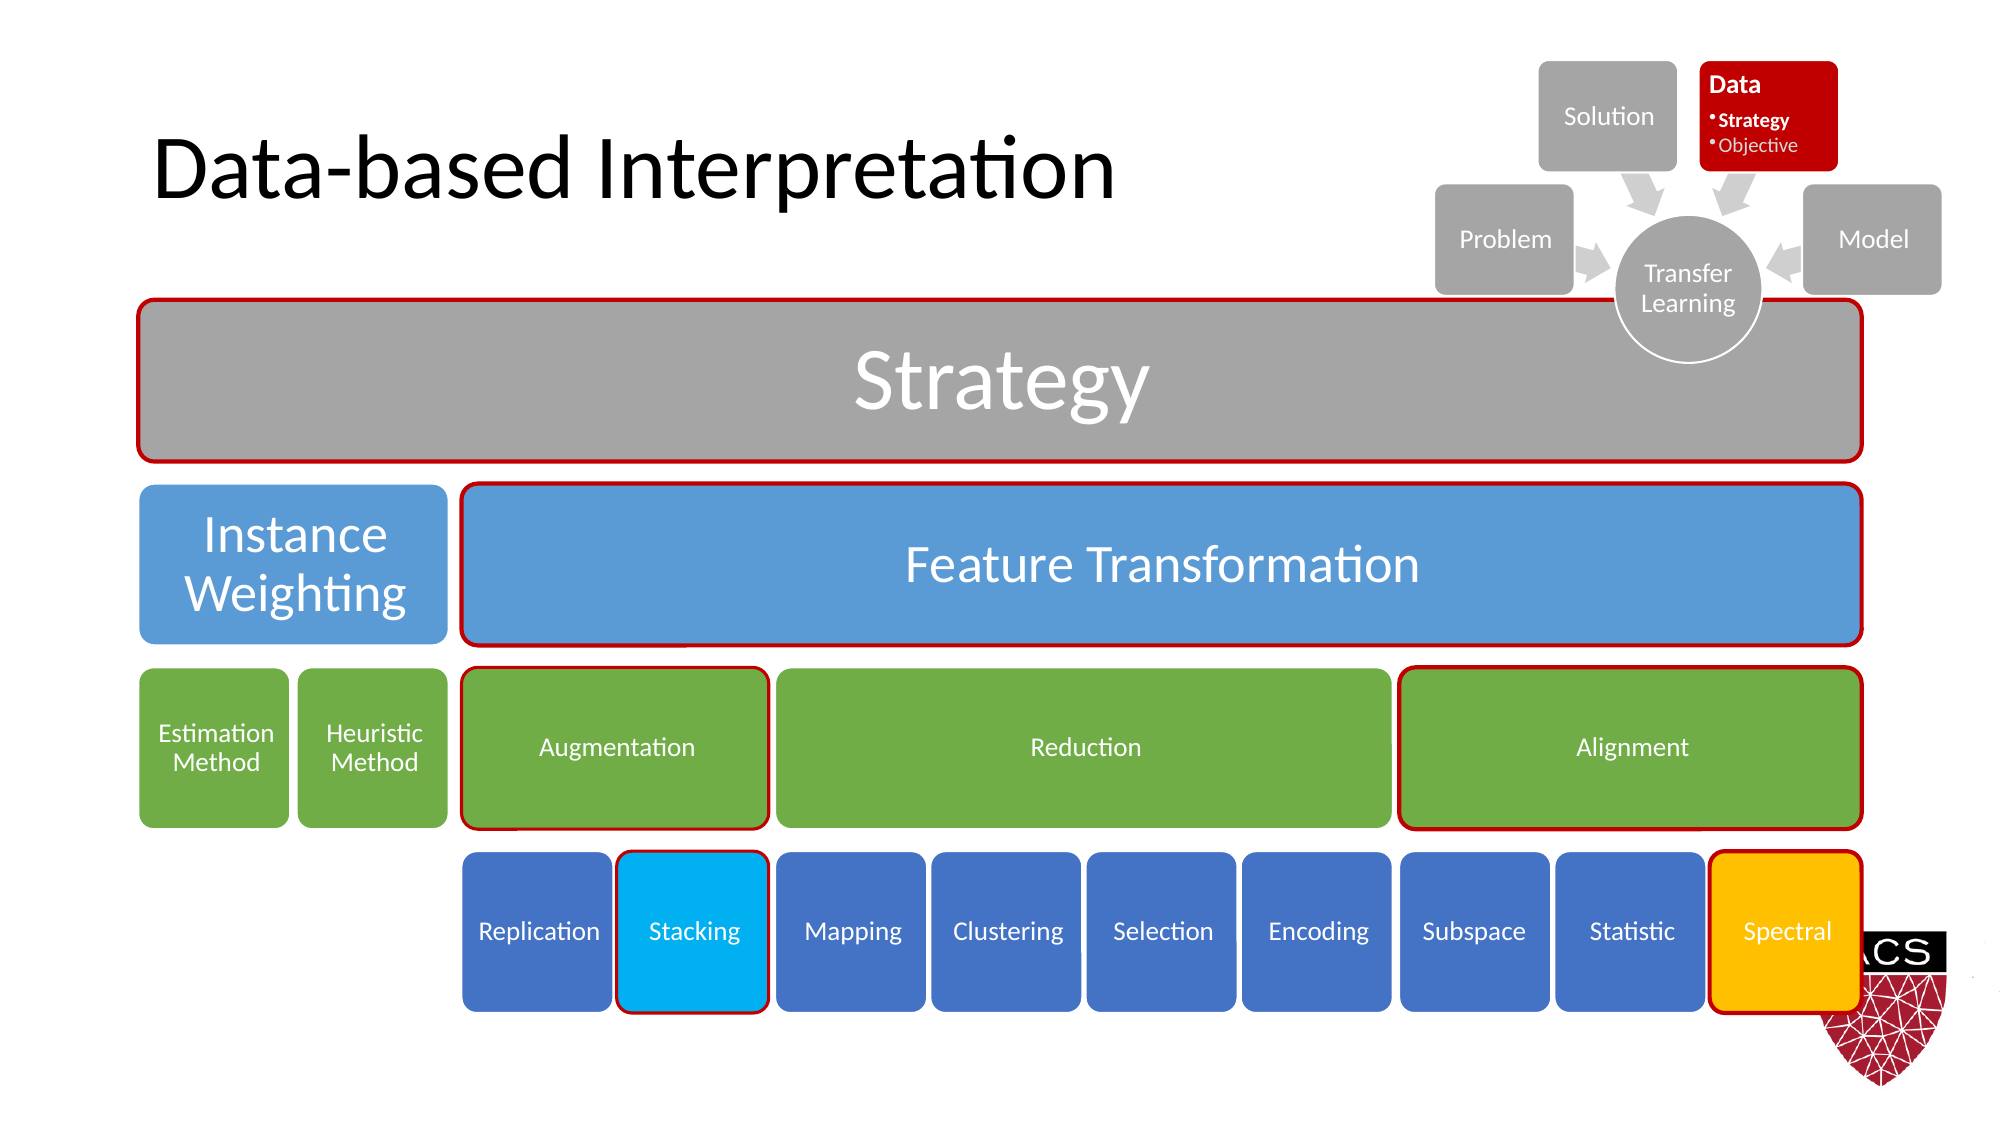

# Data-based Interpretation
Transfer Learning
Problem
Solution
Data
Strategy
Objective
Model
Strategy
Instance Weighting
Estimation Method
Heuristic Method
Feature Transformation
Augmentation
Replication
Stacking
Reduction
Mapping
Clustering
Selection
Encoding
Alignment
Subspace
Statistic
Spectral